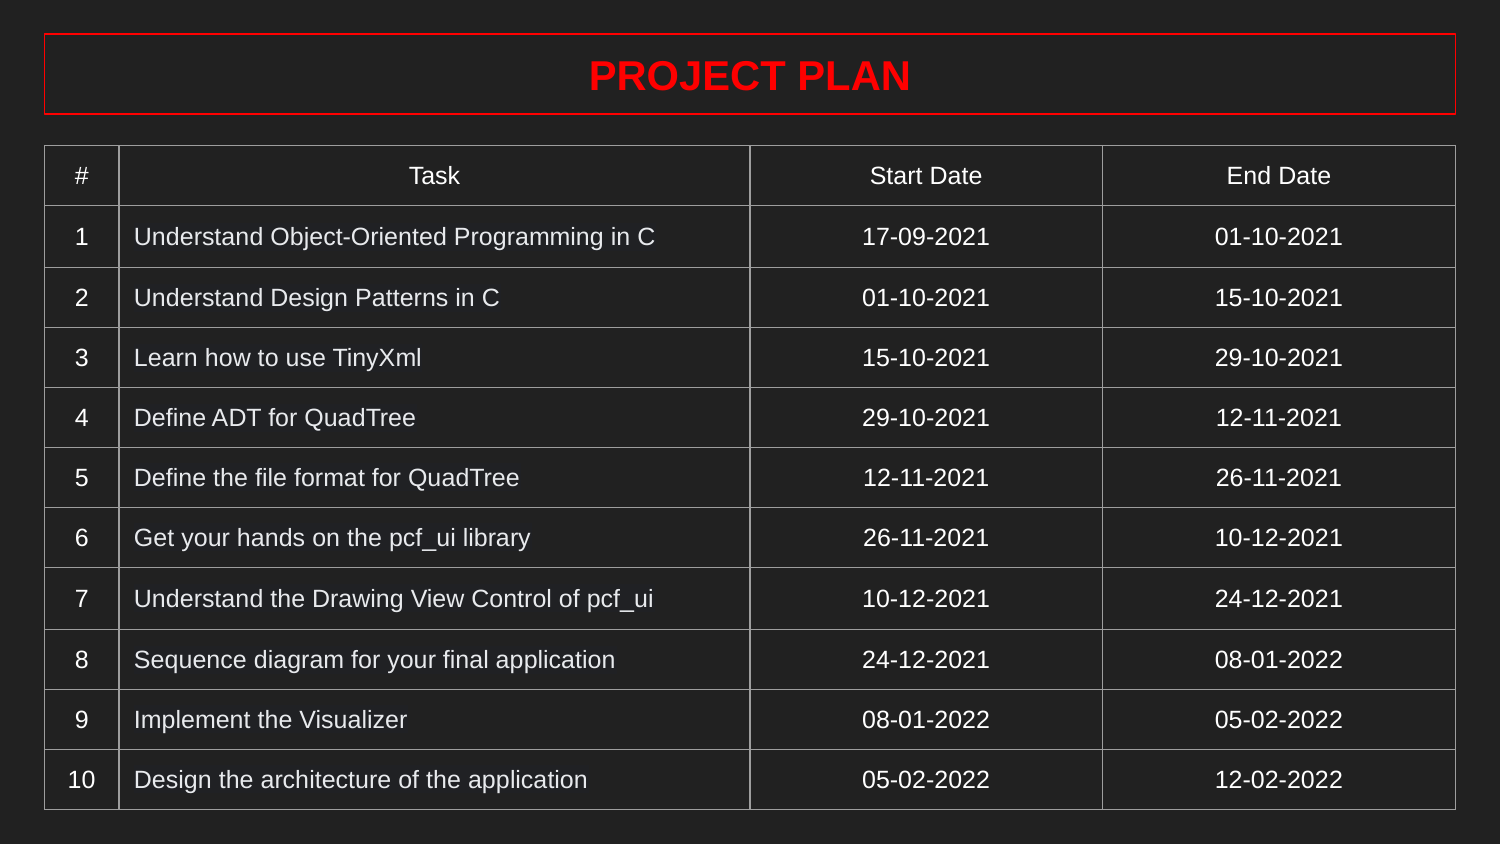

PROJECT PLAN
| # | Task | Start Date | End Date |
| --- | --- | --- | --- |
| 1 | Understand Object-Oriented Programming in C | 17-09-2021 | 01-10-2021 |
| 2 | Understand Design Patterns in C | 01-10-2021 | 15-10-2021 |
| 3 | Learn how to use TinyXml | 15-10-2021 | 29-10-2021 |
| 4 | Define ADT for QuadTree | 29-10-2021 | 12-11-2021 |
| 5 | Define the file format for QuadTree | 12-11-2021 | 26-11-2021 |
| 6 | Get your hands on the pcf\_ui library | 26-11-2021 | 10-12-2021 |
| 7 | Understand the Drawing View Control of pcf\_ui | 10-12-2021 | 24-12-2021 |
| 8 | Sequence diagram for your final application | 24-12-2021 | 08-01-2022 |
| 9 | Implement the Visualizer | 08-01-2022 | 05-02-2022 |
| 10 | Design the architecture of the application | 05-02-2022 | 12-02-2022 |